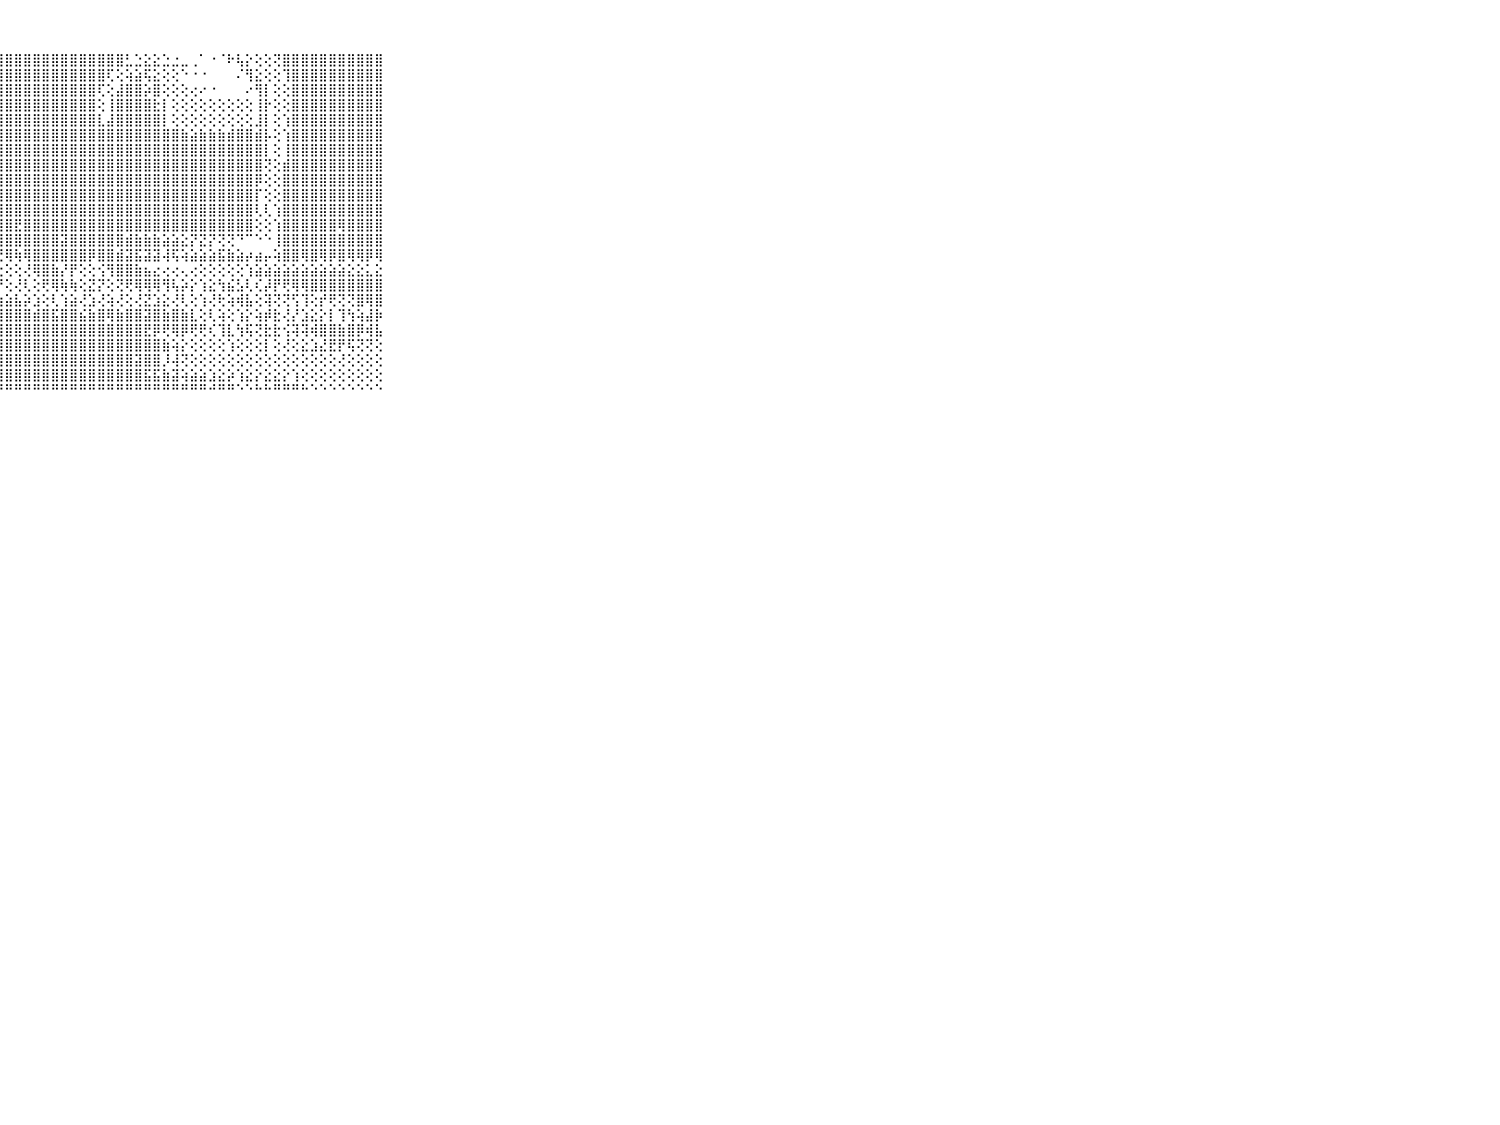

⠀⠀⠀⠀⠀⠀⠀⠀⠀⠀⠀⠀⢔⢔⢕⢕⢹⣿⣿⣿⣿⣿⣿⣿⣿⣿⣿⣿⣿⣿⣿⣿⣿⣿⣿⣿⣿⣿⣿⣿⣿⣃⣑⣕⣕⣑⣐⣀⢀⠁⠐⠈⠗⢧⡕⢕⢕⢝⣿⣿⣿⣿⣿⣿⣿⣿⣿⣿⣿⠀⠀⠀⠀⠀⠀⠀⠀⠀⠀⠀⠀
⠀⠀⠀⠀⠀⠀⠀⠀⠀⠀⠀⢰⣷⣷⢕⢕⢕⢹⣿⣿⣿⣿⣿⣿⣿⣿⣿⣿⣿⣿⣿⣿⣿⣿⣿⣿⣿⣿⣿⢏⢕⢵⣵⢯⣕⢕⢕⠑⠐⠐⠀⠀⠀⠌⢻⣕⢕⢕⢹⣿⣿⣿⣿⣿⣿⣿⣿⣿⣿⠀⠀⠀⠀⠀⠀⠀⠀⠀⠀⠀⠀
⠀⠀⠀⠀⠀⠀⠀⠀⠀⠀⠀⢸⣿⣿⣇⣕⢕⡕⣿⣿⣿⣿⣿⣿⣿⣿⣿⣿⣿⣿⣿⣿⣿⣿⣿⣿⣿⣿⢏⢕⣼⣿⣿⡵⣿⢕⢕⢕⢔⠔⠐⠀⠀⠀⠔⢻⡇⢕⢕⣿⣿⣿⣿⣿⣿⣿⣿⣿⣿⠀⠀⠀⠀⠀⠀⠀⠀⠀⠀⠀⠀
⠀⠀⠀⠀⠀⠀⠀⠀⠀⠀⠀⣸⣿⣿⣿⣿⣿⣿⣿⣿⣿⣿⣿⣿⣿⣿⣿⣿⣿⣿⣿⣿⣿⣿⣿⣿⣿⣿⢕⢸⣿⣿⣿⣿⣗⡇⢕⢕⢕⢕⢕⢕⢕⢕⢕⢸⡗⢕⢕⣿⣿⣿⣿⣿⣿⣿⣿⣿⣿⠀⠀⠀⠀⠀⠀⠀⠀⠀⠀⠀⠀
⠀⠀⠀⠀⠀⠀⠀⠀⠀⠀⠀⣾⣿⣿⣿⣿⣿⣿⣿⣿⣿⣿⣿⣿⣿⣿⣿⣿⣿⣿⣿⣿⣿⣿⣿⣿⣿⣿⣇⣼⣿⣿⣿⣿⣿⡇⢕⢕⢕⢕⢕⢕⢕⢕⢕⣸⡇⢕⢱⣿⣿⣿⣿⣿⣿⣿⣿⣿⣿⠀⠀⠀⠀⠀⠀⠀⠀⠀⠀⠀⠀
⠀⠀⠀⠀⠀⠀⠀⠀⠀⠀⠀⢻⣿⣿⣿⣿⣿⣿⣿⣿⣿⣿⣿⣿⣿⣿⣿⣿⣿⣿⣿⣿⣿⣿⣿⣿⣿⣿⣿⣿⣿⣿⣿⣿⣿⣿⣿⣷⣵⣷⣷⣷⣾⣿⣿⣾⡧⢕⢱⣿⣿⣿⣿⣿⣿⣿⣿⣿⣿⠀⠀⠀⠀⠀⠀⠀⠀⠀⠀⠀⠀
⠀⠀⠀⠀⠀⠀⠀⠀⠀⠀⠀⣹⣿⣿⣿⣿⣿⣿⣿⣿⣿⣿⣿⣿⣿⣿⣿⣿⣿⣿⣿⣿⣿⣿⣿⣿⣿⣿⣿⣿⣿⣿⣿⣿⣿⣿⣿⣿⣿⣿⣿⣿⣿⣿⣿⣿⡇⢕⢸⣿⣿⣿⣿⣿⣿⣿⣿⣿⣿⠀⠀⠀⠀⠀⠀⠀⠀⠀⠀⠀⠀
⠀⠀⠀⠀⠀⠀⠀⠀⠀⠀⠀⢸⣿⣿⣿⣿⣿⣿⣿⣿⣿⣿⣿⣿⣿⣿⣿⣿⣿⣿⣿⣿⣿⣿⣿⣿⣿⣿⣿⣿⣿⣿⣿⣿⣿⣿⣿⣿⣿⣿⣿⣿⣿⣿⣿⣿⢝⢕⣾⣿⣿⣿⣿⣿⣿⣿⣿⣿⣿⠀⠀⠀⠀⠀⠀⠀⠀⠀⠀⠀⠀
⠀⠀⠀⠀⠀⠀⠀⠀⠀⠀⠀⢸⣿⣿⣿⣿⣿⣿⣿⣿⣿⣿⣿⣿⣿⣿⣿⣿⣿⣿⣿⣿⣿⣿⣿⣿⣿⣿⣿⣿⣿⣿⣿⣿⣿⣿⣿⣿⣿⣿⣿⣿⣿⣿⣿⡿⢕⢕⣿⣿⣿⣿⣿⣿⣿⣿⣿⣿⣿⠀⠀⠀⠀⠀⠀⠀⠀⠀⠀⠀⠀
⠀⠀⠀⠀⠀⠀⠀⠀⠀⠀⠀⢸⣿⣿⣿⣿⣿⣿⣿⣿⣿⣿⣿⣿⣿⣿⣿⣿⣿⣿⣿⣿⣿⣿⣿⣿⣿⣿⣿⣿⣿⣿⣿⣿⣿⣿⣿⣿⣿⣿⣿⣿⣿⣿⣿⡏⢕⢕⣿⣿⣿⣿⣿⣿⣿⣿⣿⣿⣿⠀⠀⠀⠀⠀⠀⠀⠀⠀⠀⠀⠀
⠀⠀⠀⠀⠀⠀⠀⠀⠀⠀⠀⢸⣿⣿⣿⣿⣿⣿⣿⣿⣿⣿⣿⣿⣿⣿⣿⣿⣿⣿⣿⣿⣿⣿⣿⣿⣿⣿⣿⣿⣿⣿⣿⣿⣿⣿⣿⣿⣿⣿⣿⣿⣿⣿⣿⢇⢇⢱⣿⣿⣿⣿⣿⣿⣿⣿⣿⣿⣿⠀⠀⠀⠀⠀⠀⠀⠀⠀⠀⠀⠀
⠀⠀⠀⠀⠀⠀⠀⠀⠀⠀⠀⠸⢿⣿⣿⣿⣿⣿⣿⣿⣿⣿⣿⣿⣿⣿⣿⣿⣿⣟⣿⣿⣿⣿⣿⣿⣿⣿⣿⣿⣿⣿⣿⣿⣿⣿⣿⣿⣿⣿⣿⣿⣿⣿⣿⢕⢕⢱⣿⣿⣿⣿⣿⣿⢿⣿⣿⣿⣿⠀⠀⠀⠀⠀⠀⠀⠀⠀⠀⠀⠀
⠀⠀⠀⠀⠀⠀⠀⠀⠀⠀⠀⠄⢕⢕⢕⢕⢕⢜⠹⣿⣿⣿⣿⣿⣿⣿⣿⣿⣿⣿⣿⣿⣿⣿⣽⣿⣿⣿⣿⣿⣿⣾⣷⣷⣷⣵⣵⣕⡝⣝⡝⢝⢝⠙⠉⠑⠑⢸⣿⣿⣿⣿⣿⣿⣿⣿⣿⣿⣿⠀⠀⠀⠀⠀⠀⠀⠀⠀⠀⠀⠀
⠀⠀⠀⠀⠀⠀⠀⠀⠀⠀⠀⠰⠷⠷⠷⠷⠕⠕⠑⢛⢻⢿⢿⢟⢿⢿⠟⢟⢿⢷⢿⣿⣿⣿⣿⣿⣿⡿⣿⣿⣾⣽⣯⣽⣽⢼⢯⢵⣵⣵⣵⣯⣷⣵⡴⣴⡤⢵⣿⣿⢿⣿⢿⡿⣿⢿⢿⡿⢿⠀⠀⠀⠀⠀⠀⠀⠀⠀⠀⠀⠀
⠀⠀⠀⠀⠀⠀⠀⠀⠀⠀⠀⢔⣱⣕⣕⡕⣕⣔⢔⡆⢔⡔⢴⢔⢔⢔⢕⢕⢕⢕⢜⢿⣿⣷⡜⡟⢕⢕⢪⢻⣿⣿⣷⣦⣔⢔⢔⢄⢔⢕⢕⢕⢕⢕⢱⣵⣵⣵⣵⣵⣵⣵⣵⣵⣵⣕⣕⣅⣕⠀⠀⠀⠀⠀⠀⠀⠀⠀⠀⠀⠀
⠀⠀⠀⠀⠀⠀⠀⠀⠀⠀⠀⢸⣿⣿⣿⣿⣿⣿⣷⣗⣟⣼⣽⣕⣕⢱⢞⡝⢕⢜⢇⢕⢟⢿⢷⢷⢕⣝⡝⢕⢝⢟⢿⢿⢿⢻⢧⡵⡕⢱⣕⢳⣮⣣⢇⢎⡼⡟⢟⢿⢿⣿⣿⣿⣿⣿⣿⣿⣿⠀⠀⠀⠀⠀⠀⠀⠀⠀⠀⠀⠀
⠀⠀⠀⠀⠀⠀⠀⠀⠀⠀⠀⢸⣿⣿⣿⣿⣿⣿⣿⣿⣿⣿⣿⣷⣿⣿⣷⣵⣵⣧⡵⣱⢕⢇⢱⣵⢜⣱⢜⢵⢜⢕⢜⣝⣱⣕⢜⢇⢕⢱⢜⢗⢵⢾⣧⢕⢽⢝⢝⢫⢹⢕⡞⢟⢝⢝⣿⢿⣿⠀⠀⠀⠀⠀⠀⠀⠀⠀⠀⠀⠀
⠀⠀⠀⠀⠀⠀⠀⠀⠀⠀⠀⢸⣿⣿⣿⣿⣿⣿⣿⣿⣿⣿⣿⣿⣿⣿⣿⣿⣿⣿⣿⣾⣿⣯⣿⣿⣮⣷⣿⢿⣷⣿⣿⣽⣿⣷⣿⣷⣇⢕⢇⢵⢕⢱⡕⢵⡾⣗⢜⡜⣱⣕⡕⡇⢹⢳⢵⣼⡷⠀⠀⠀⠀⠀⠀⠀⠀⠀⠀⠀⠀
⠀⠀⠀⠀⠀⠀⠀⠀⠀⠀⠀⢸⣿⣿⣿⣿⣿⣿⣿⣿⣿⣿⣿⣿⣿⣿⣿⣿⣿⣿⣿⣿⣿⣿⣿⣿⣿⣿⣿⣿⣿⣿⣿⣟⡿⢟⢿⡿⢟⢟⢎⢹⣇⢳⢯⢝⣗⣗⢪⢽⢽⢾⣿⣿⣷⣿⡿⢾⣧⠀⠀⠀⠀⠀⠀⠀⠀⠀⠀⠀⠀
⠀⠀⠀⠀⠀⠀⠀⠀⠀⠀⠀⢕⢜⣿⣟⣿⣿⣿⣿⣿⣿⣿⣿⣿⣿⣿⣿⣿⣿⣿⣿⣿⣿⣿⣿⣿⣿⣿⣿⣿⣿⣿⣿⣿⣿⣷⢵⡕⢕⢕⢕⢕⢱⢕⢕⢕⡇⢕⢜⢕⣕⣱⣜⣟⡟⢯⢝⢝⢕⠀⠀⠀⠀⠀⠀⠀⠀⠀⠀⠀⠀
⠀⠀⠀⠀⠀⠀⠀⠀⠀⠀⠀⠁⢜⢏⢿⣿⣿⣿⣿⣿⣿⣿⣿⣿⣿⣿⣿⣿⣿⣿⣿⣿⣿⣿⣿⣿⣿⣿⣿⣿⣿⣿⣽⣿⣿⡸⢼⢝⢕⢕⢕⢕⢕⢕⢕⢕⢕⢕⢕⢕⢕⢕⢕⢕⢜⢕⢕⢕⢕⠀⠀⠀⠀⠀⠀⠀⠀⠀⠀⠀⠀
⠀⠀⠀⠀⠀⠀⠀⠀⠀⠀⠀⢔⢕⢕⣾⣿⣿⣿⣿⣿⣿⣽⣽⣽⡯⣹⣽⣿⣿⣿⣿⣿⣿⣿⣿⣿⣿⣿⣿⣿⣿⣿⣿⣯⣯⣷⣽⢵⣵⣵⣱⣕⡵⢱⣕⡕⣕⣕⡕⢱⢕⢕⢕⢕⢕⢕⢕⢕⢕⠀⠀⠀⠀⠀⠀⠀⠀⠀⠀⠀⠀
⠀⠀⠀⠀⠀⠀⠀⠀⠀⠀⠀⠀⠑⠑⠘⠛⠛⠛⠛⠛⠛⠛⠛⠛⠛⠛⠛⠛⠛⠛⠛⠛⠛⠛⠛⠛⠛⠛⠛⠛⠛⠛⠛⠛⠛⠛⠛⠛⠛⠛⠚⠛⠛⠑⠑⠓⠓⠛⠛⠛⠓⠑⠑⠑⠑⠑⠑⠑⠑⠀⠀⠀⠀⠀⠀⠀⠀⠀⠀⠀⠀